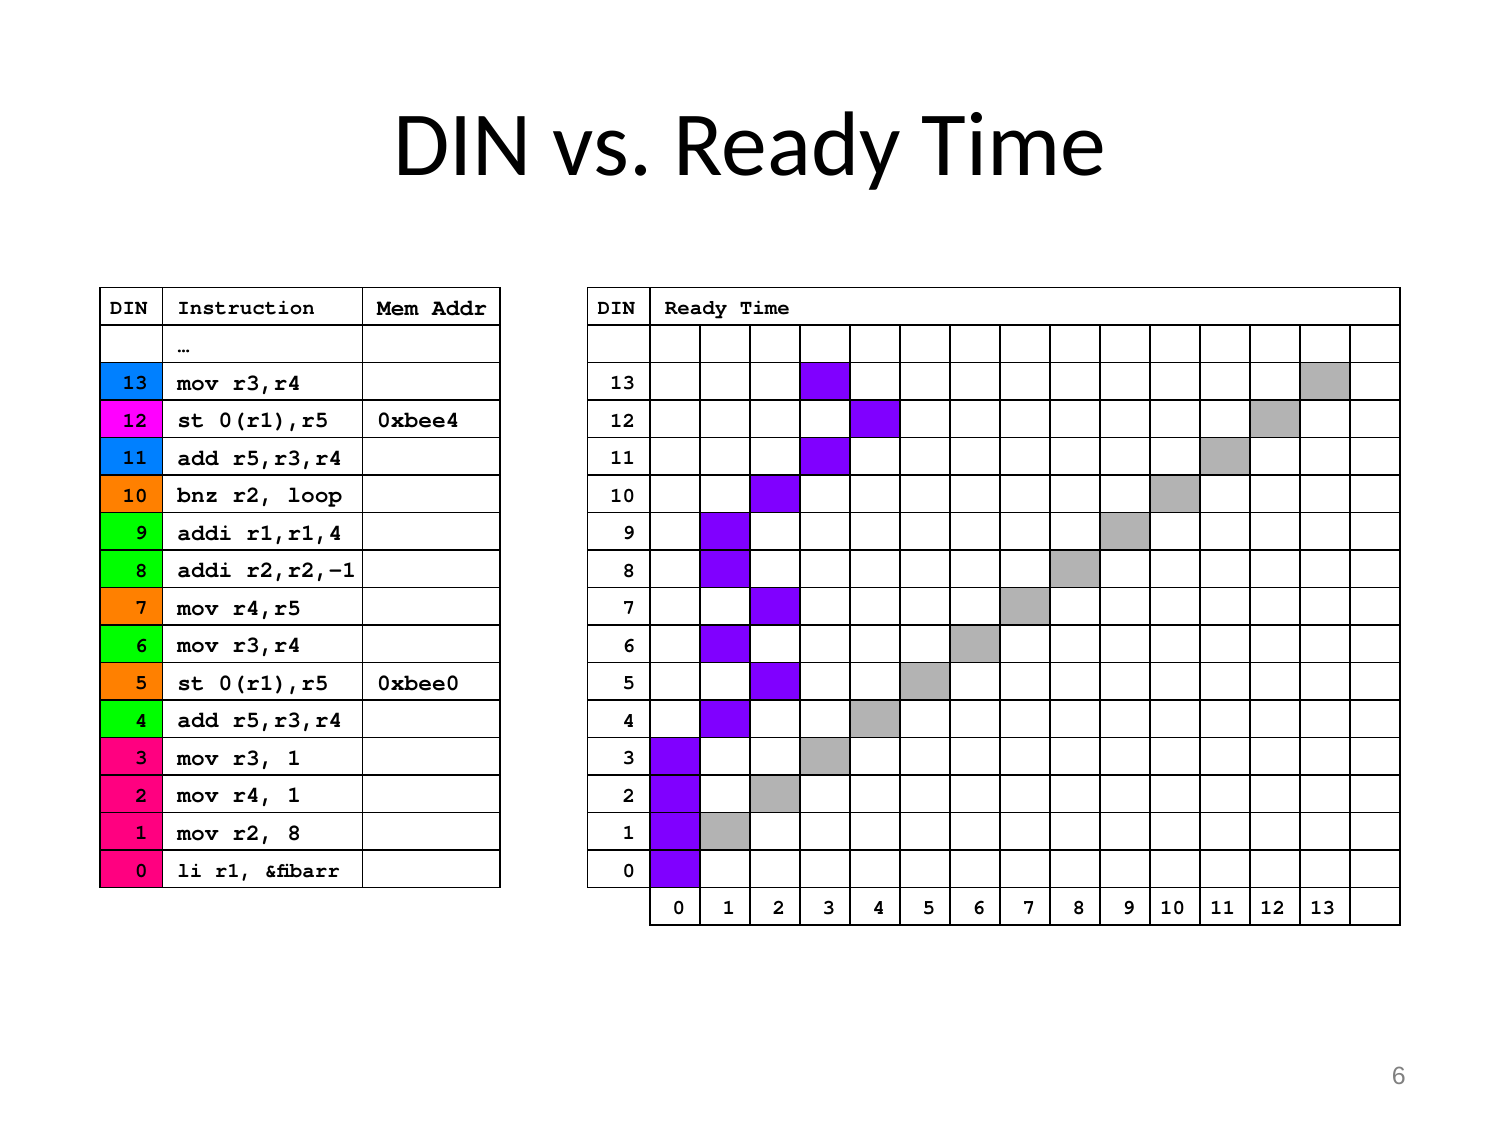

# DIN vs. Ready Time
DIN
Instruction
Mem Addr
DIN
Ready Time

…

13
mov r3,r4

13

12
st 0(r1),r5
0xbee4
12

11
add r5,r3,r4

11

10
bnz r2, loop

10

9
addi r1,r1,4

9

8
addi r2,r2,-1

8

7
mov r4,r5

7

6
mov r3,r4

6

5
st 0(r1),r5
0xbee0
5

4
add r5,r3,r4

4

3
mov r3, 1

3

2
mov r4, 1

2

1
mov r2, 8

1

0
li r1, &fibarr

0

0
1
2
3
4
5
6
7
8
9
10
11
12
13

13
11

12

10
7
5

9
8
6
4

3
2
1
0

6